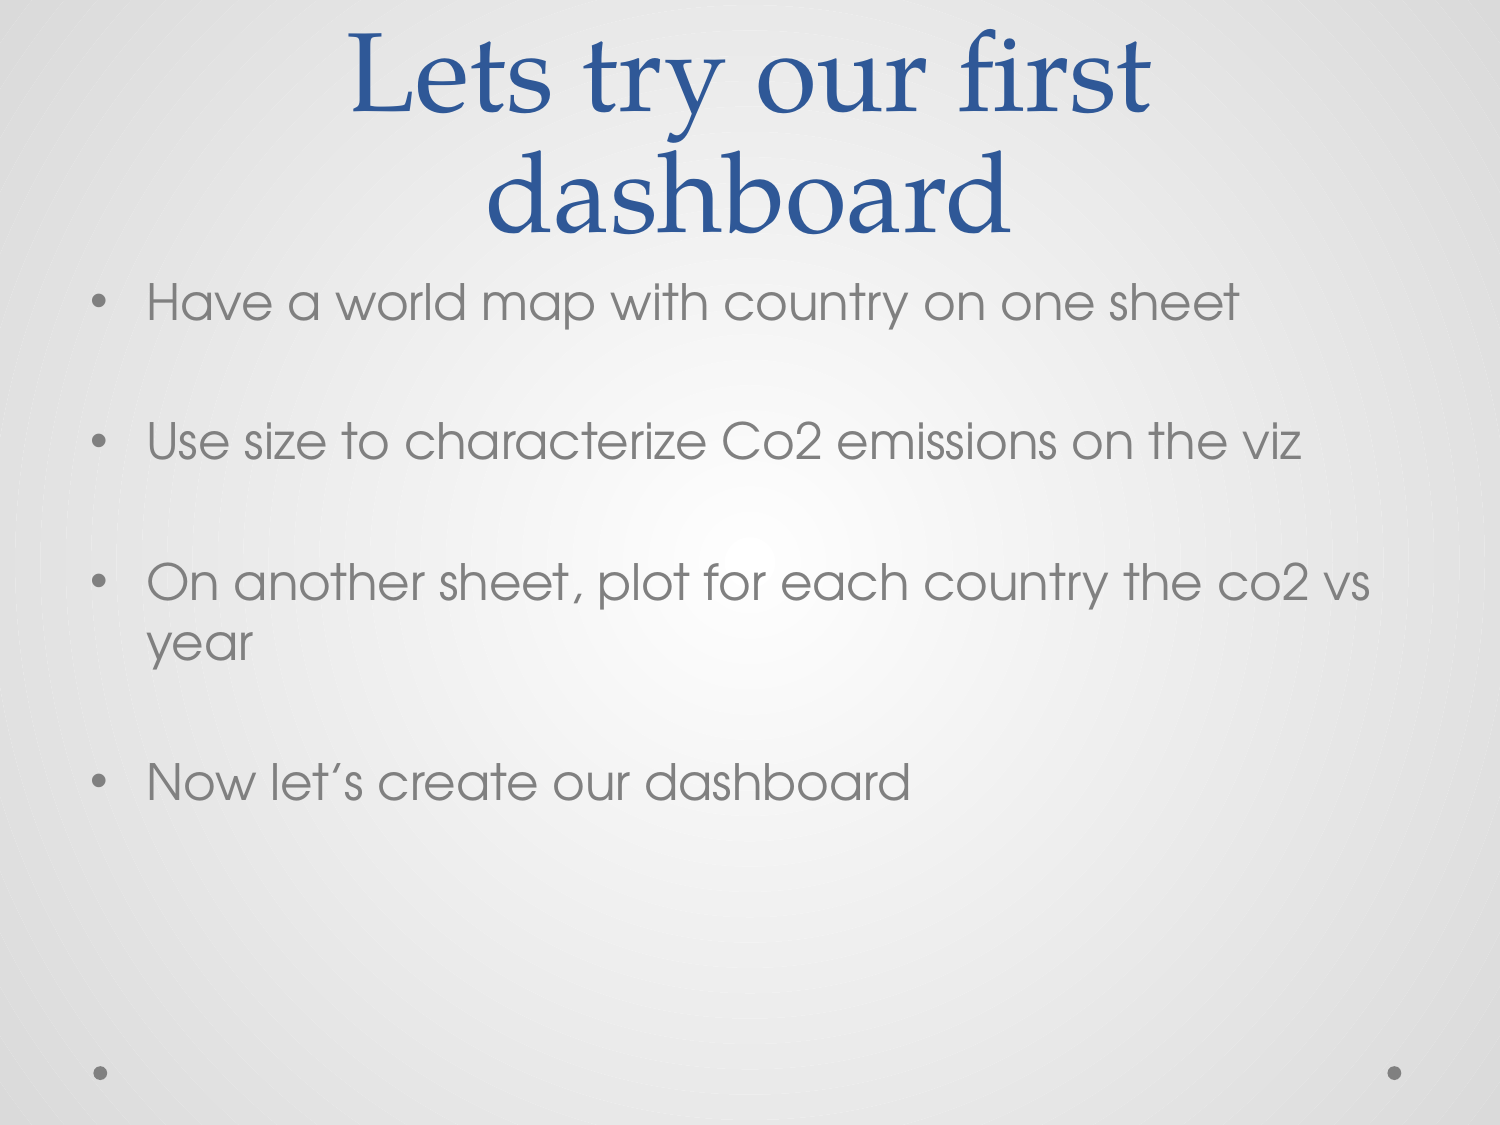

# Lets try our first dashboard
Have a world map with country on one sheet

Use size to characterize Co2 emissions on the viz

On another sheet, plot for each country the co2 vs year

Now let’s create our dashboard